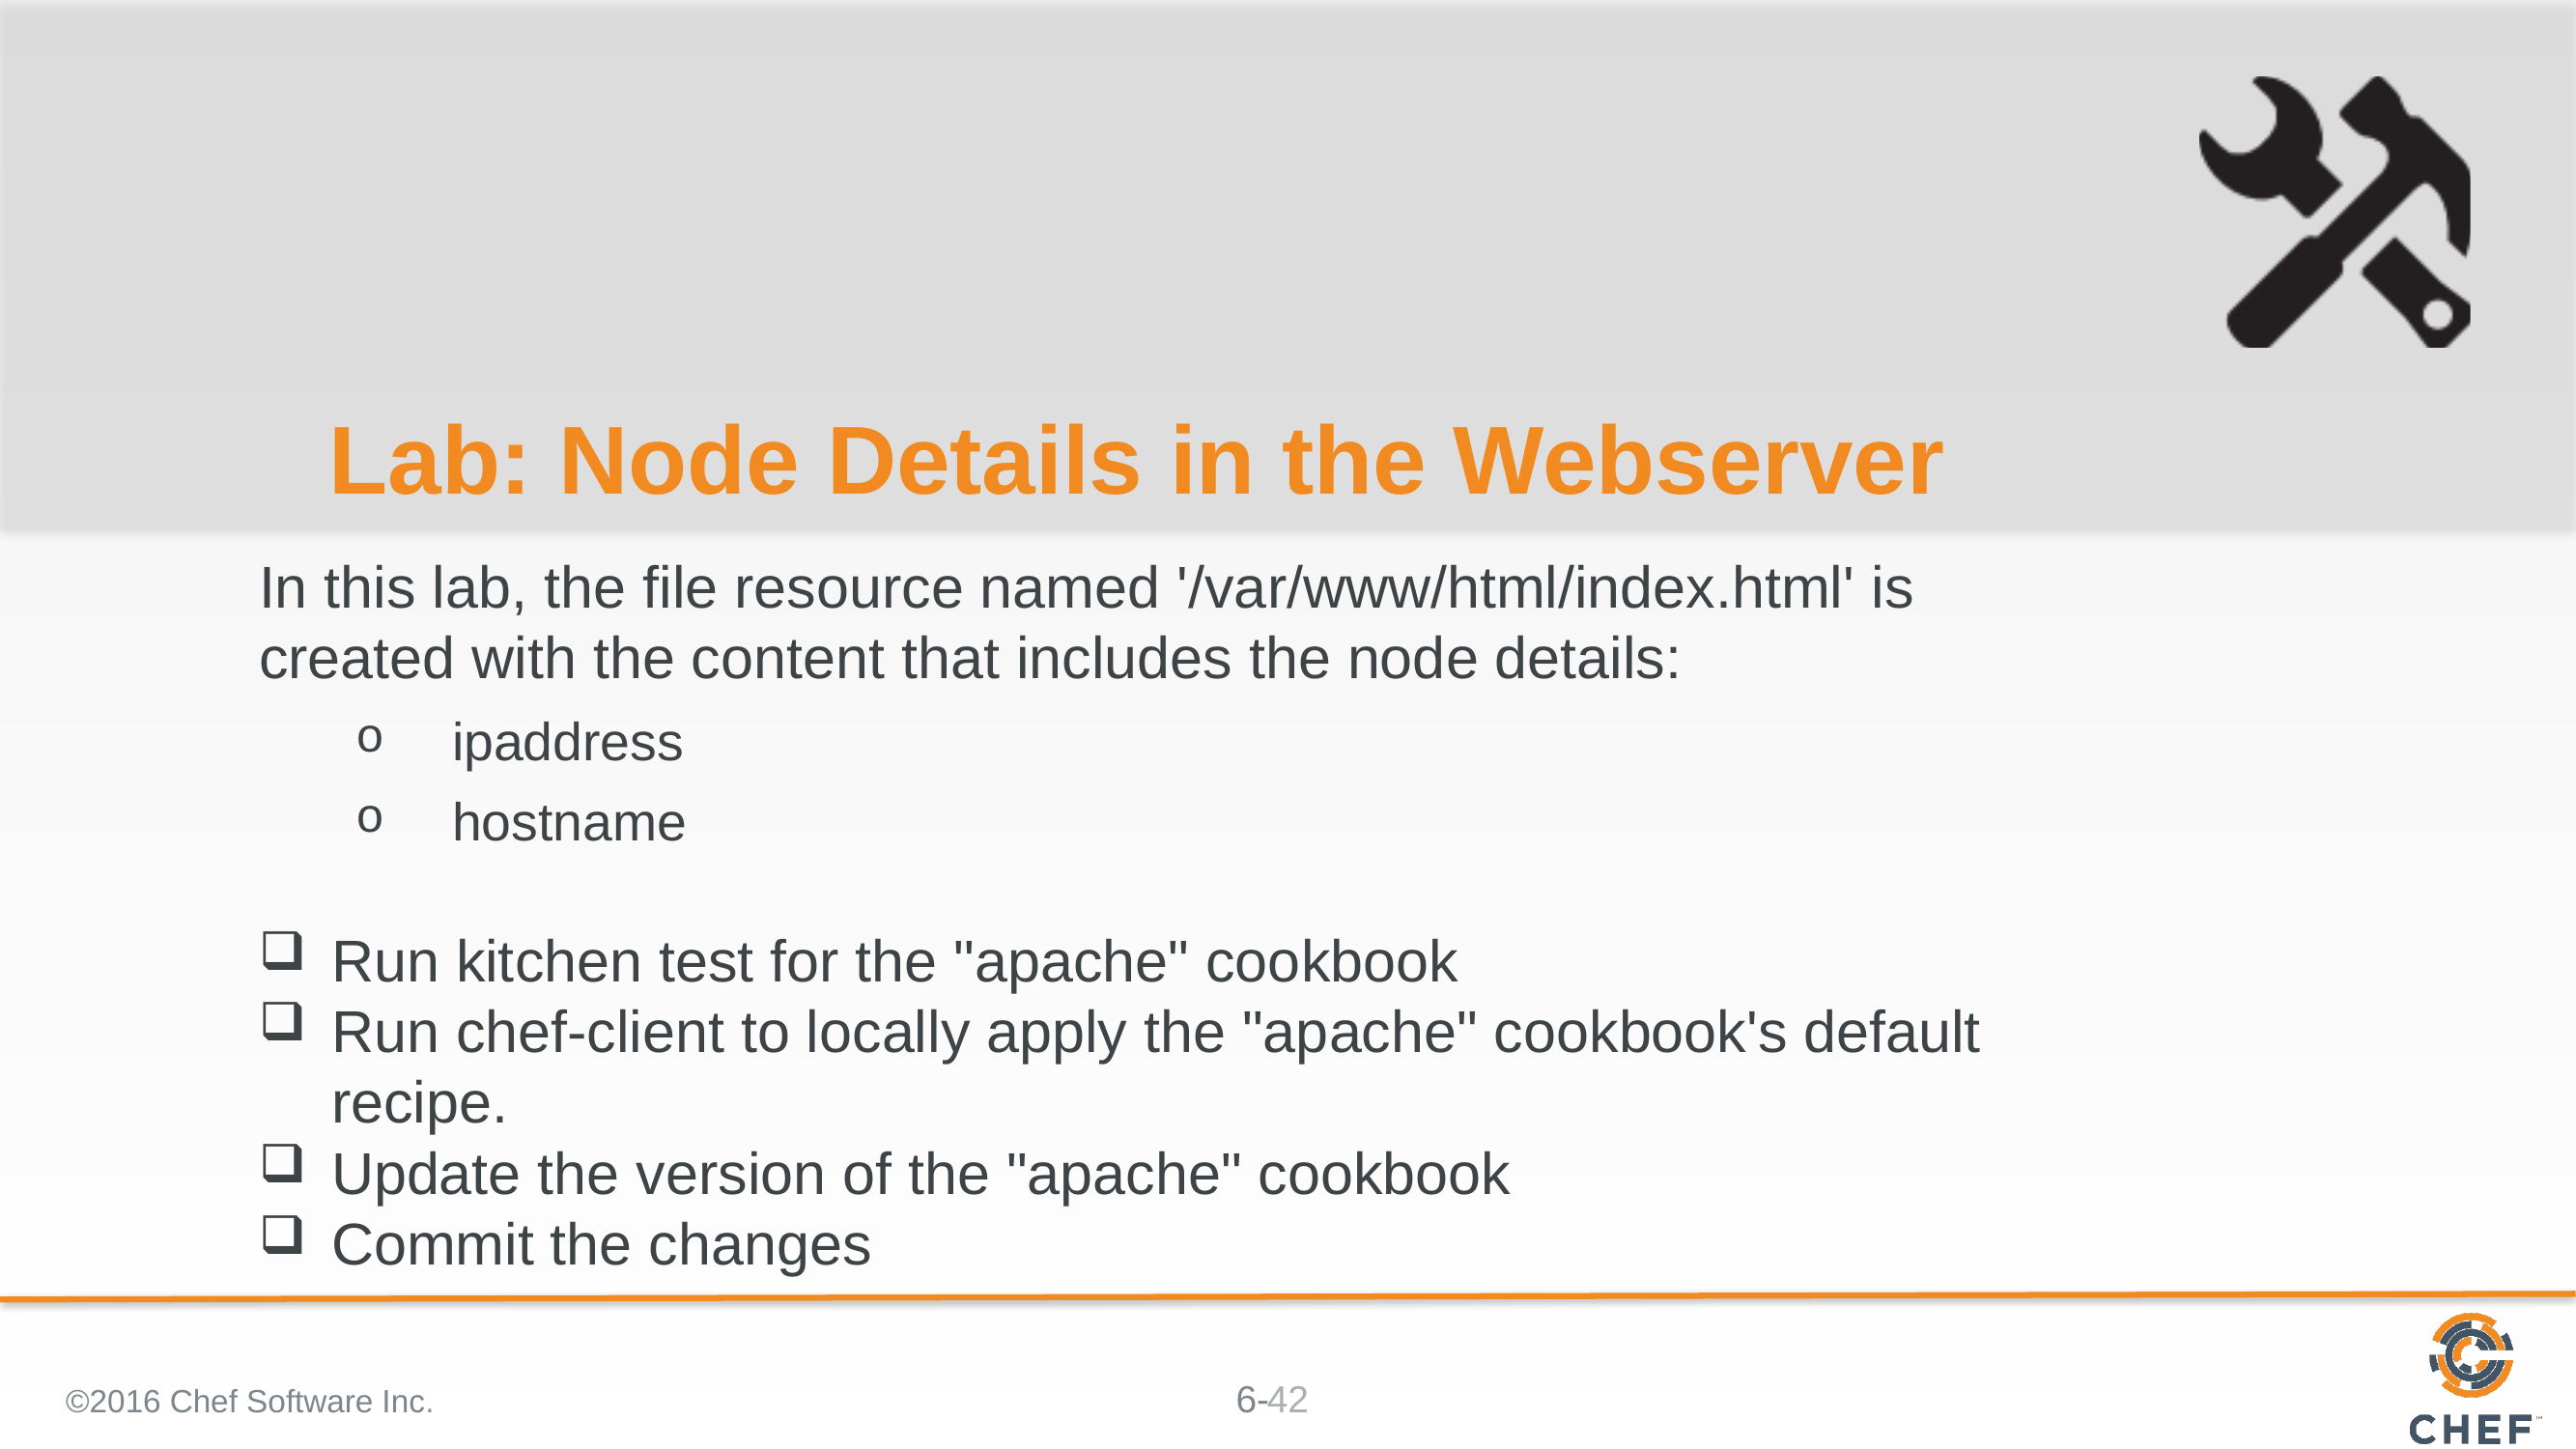

# Lab: Node Details in the Webserver
In this lab, the file resource named '/var/www/html/index.html' is created with the content that includes the node details:
ipaddress
hostname

Run kitchen test for the "apache" cookbook
Run chef-client to locally apply the "apache" cookbook's default recipe.
Update the version of the "apache" cookbook
Commit the changes
©2016 Chef Software Inc.
42